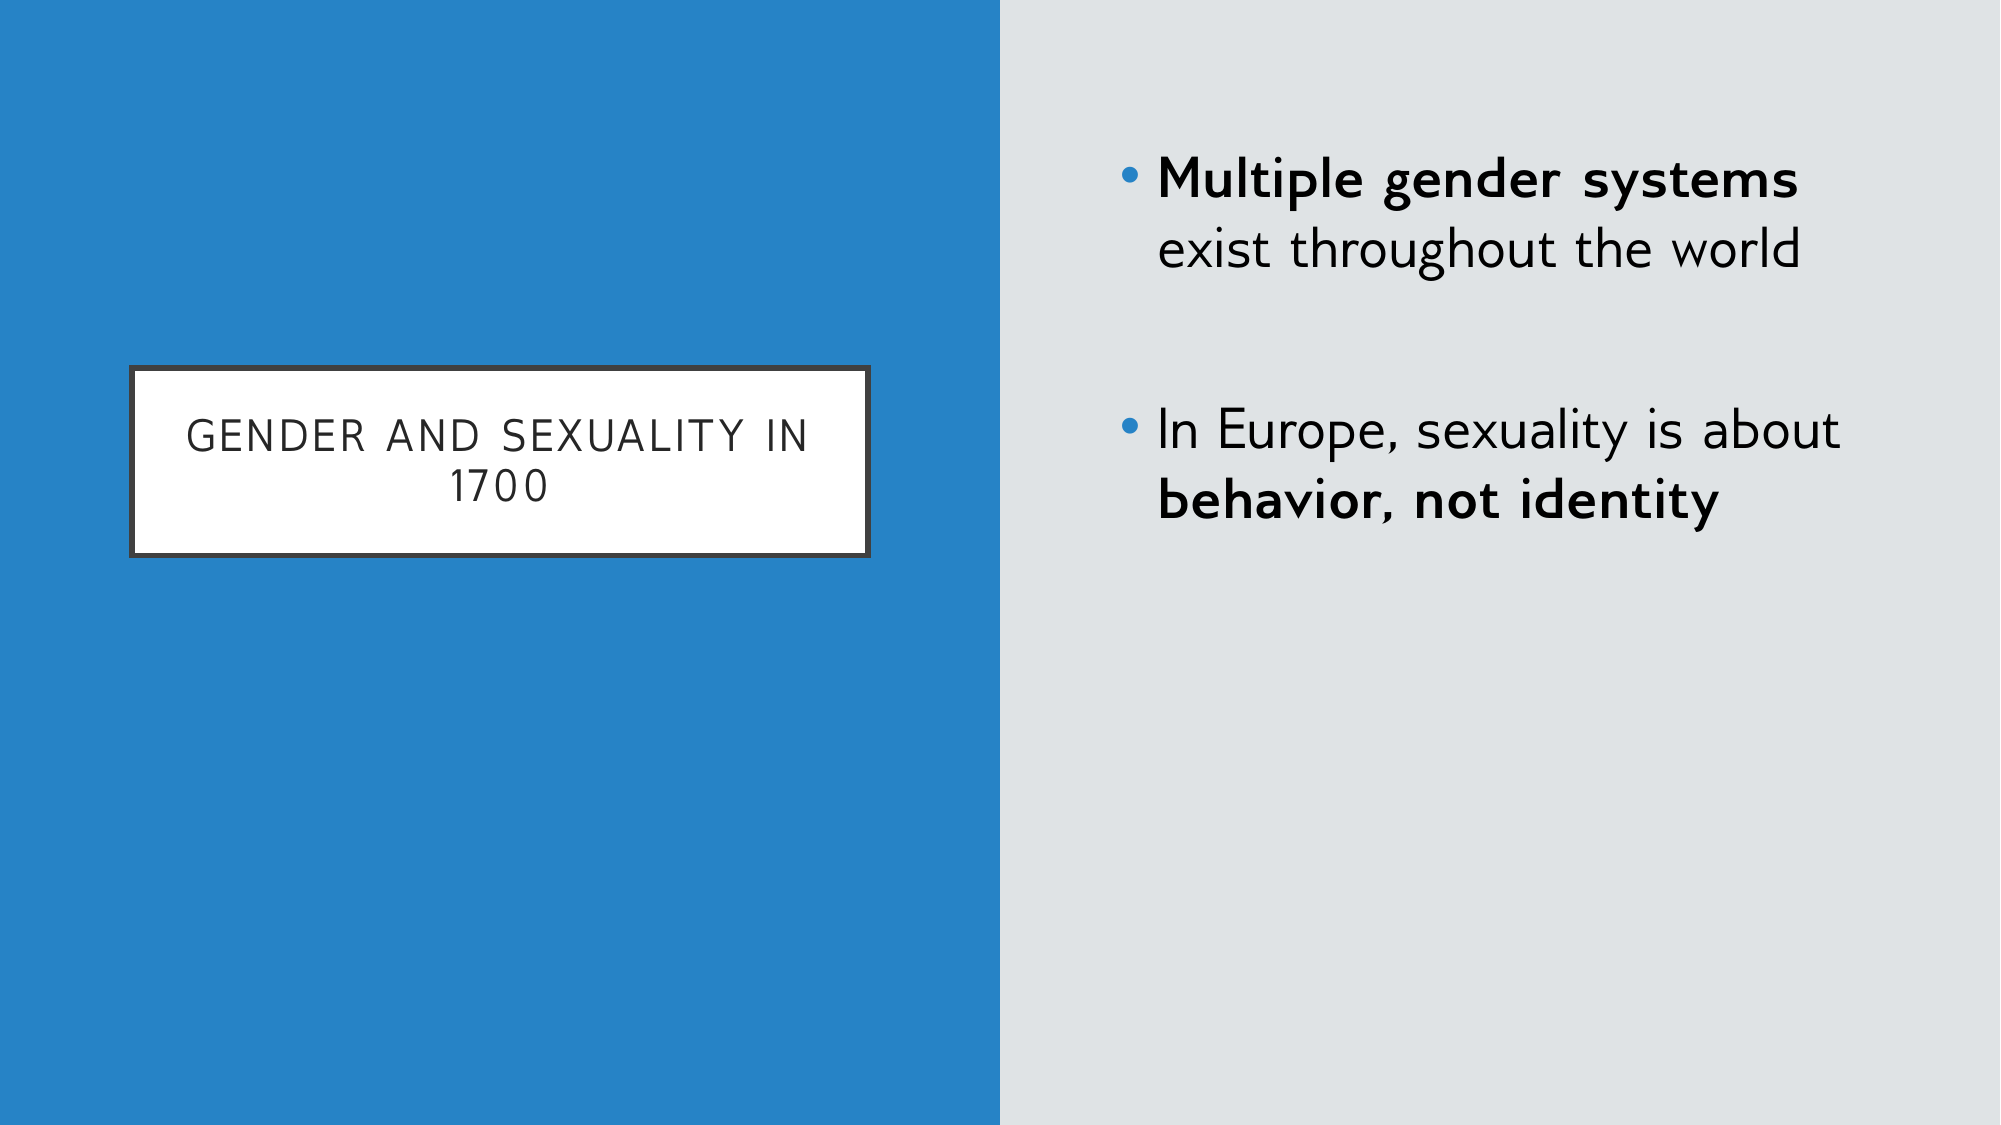

Multiple gender systems exist throughout the world

In Europe, sexuality is about behavior, not identity
# Gender and Sexuality in 1700